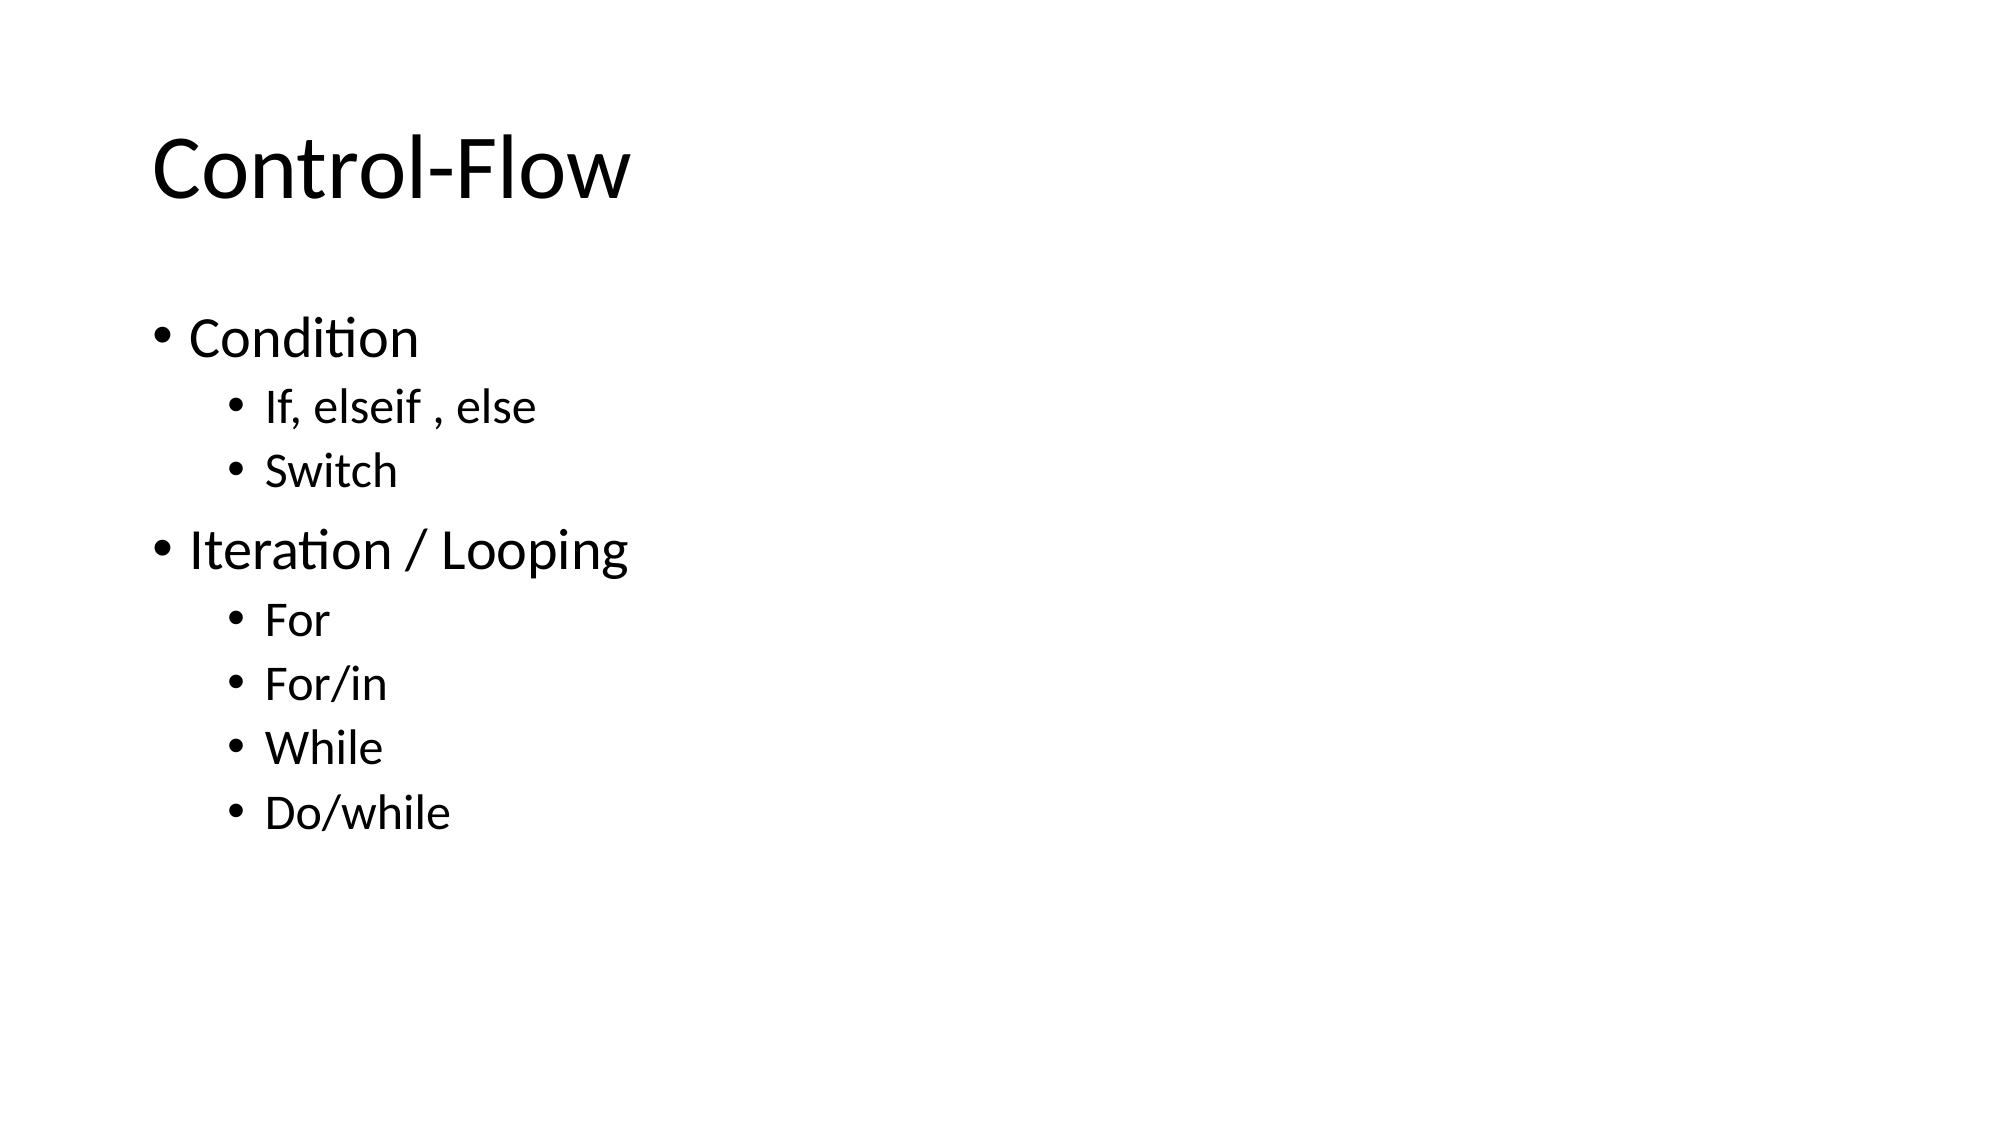

# Control-Flow
Condition
If, elseif , else
Switch
Iteration / Looping
For
For/in
While
Do/while